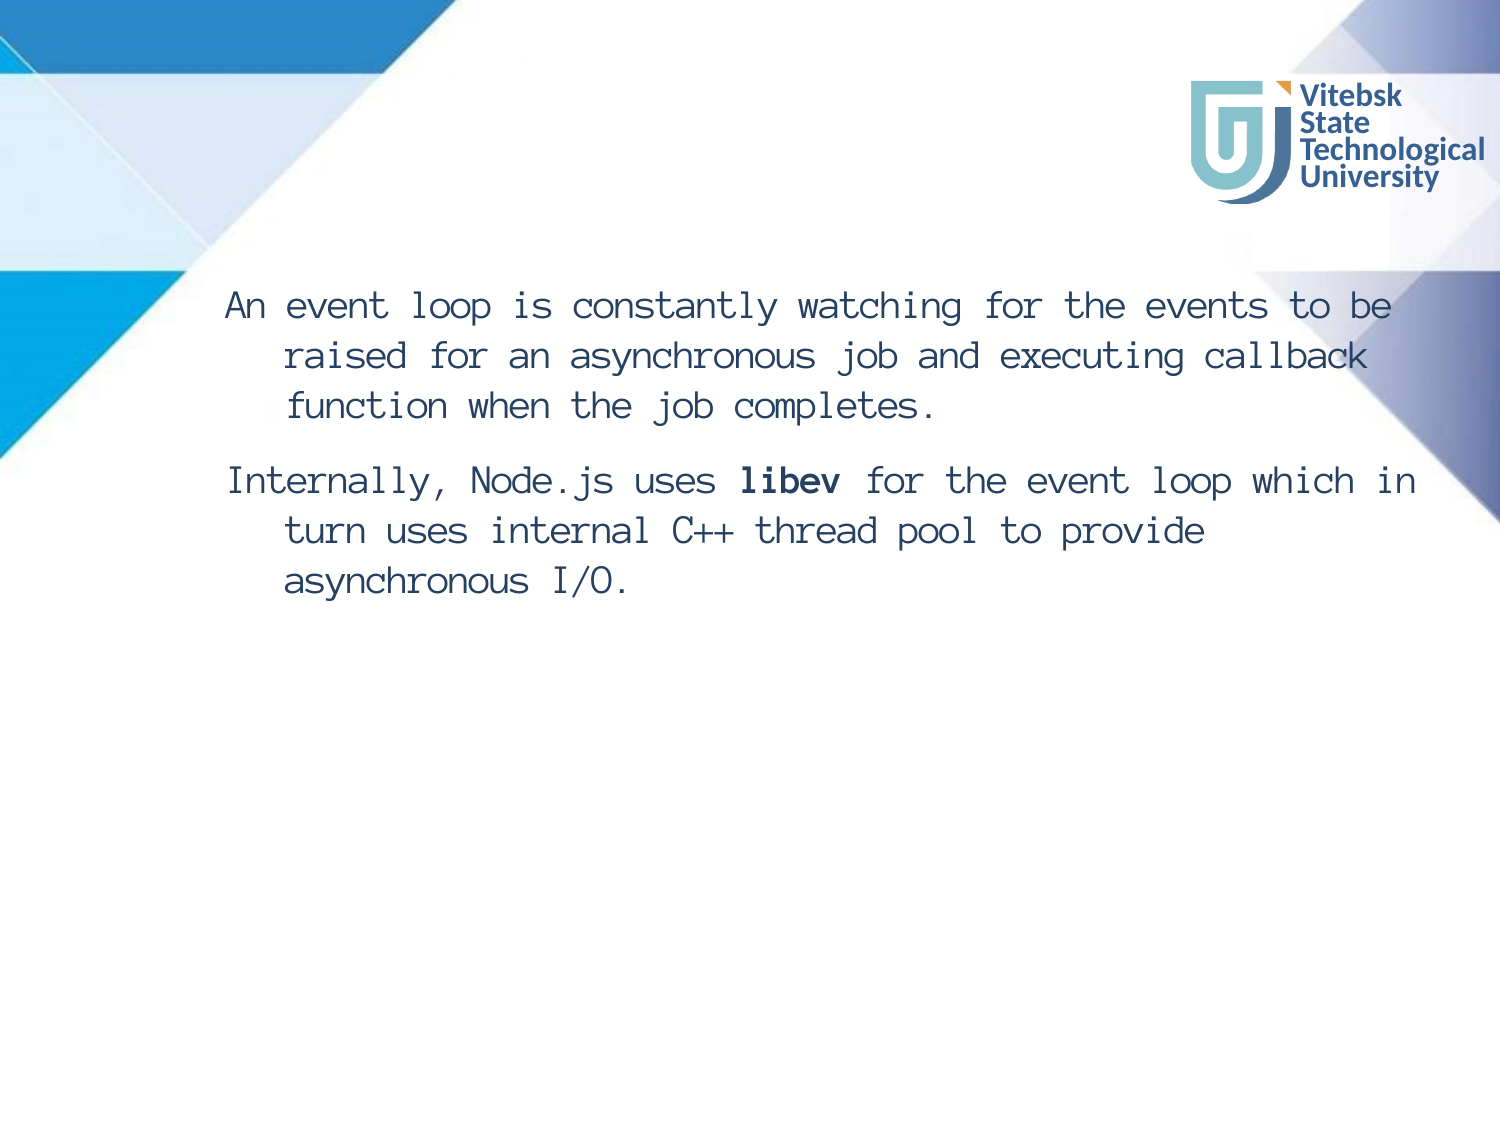

#
An event loop is constantly watching for the events to be raised for an asynchronous job and executing callback function when the job completes.
Internally, Node.js uses libev for the event loop which in turn uses internal C++ thread pool to provide asynchronous I/O.